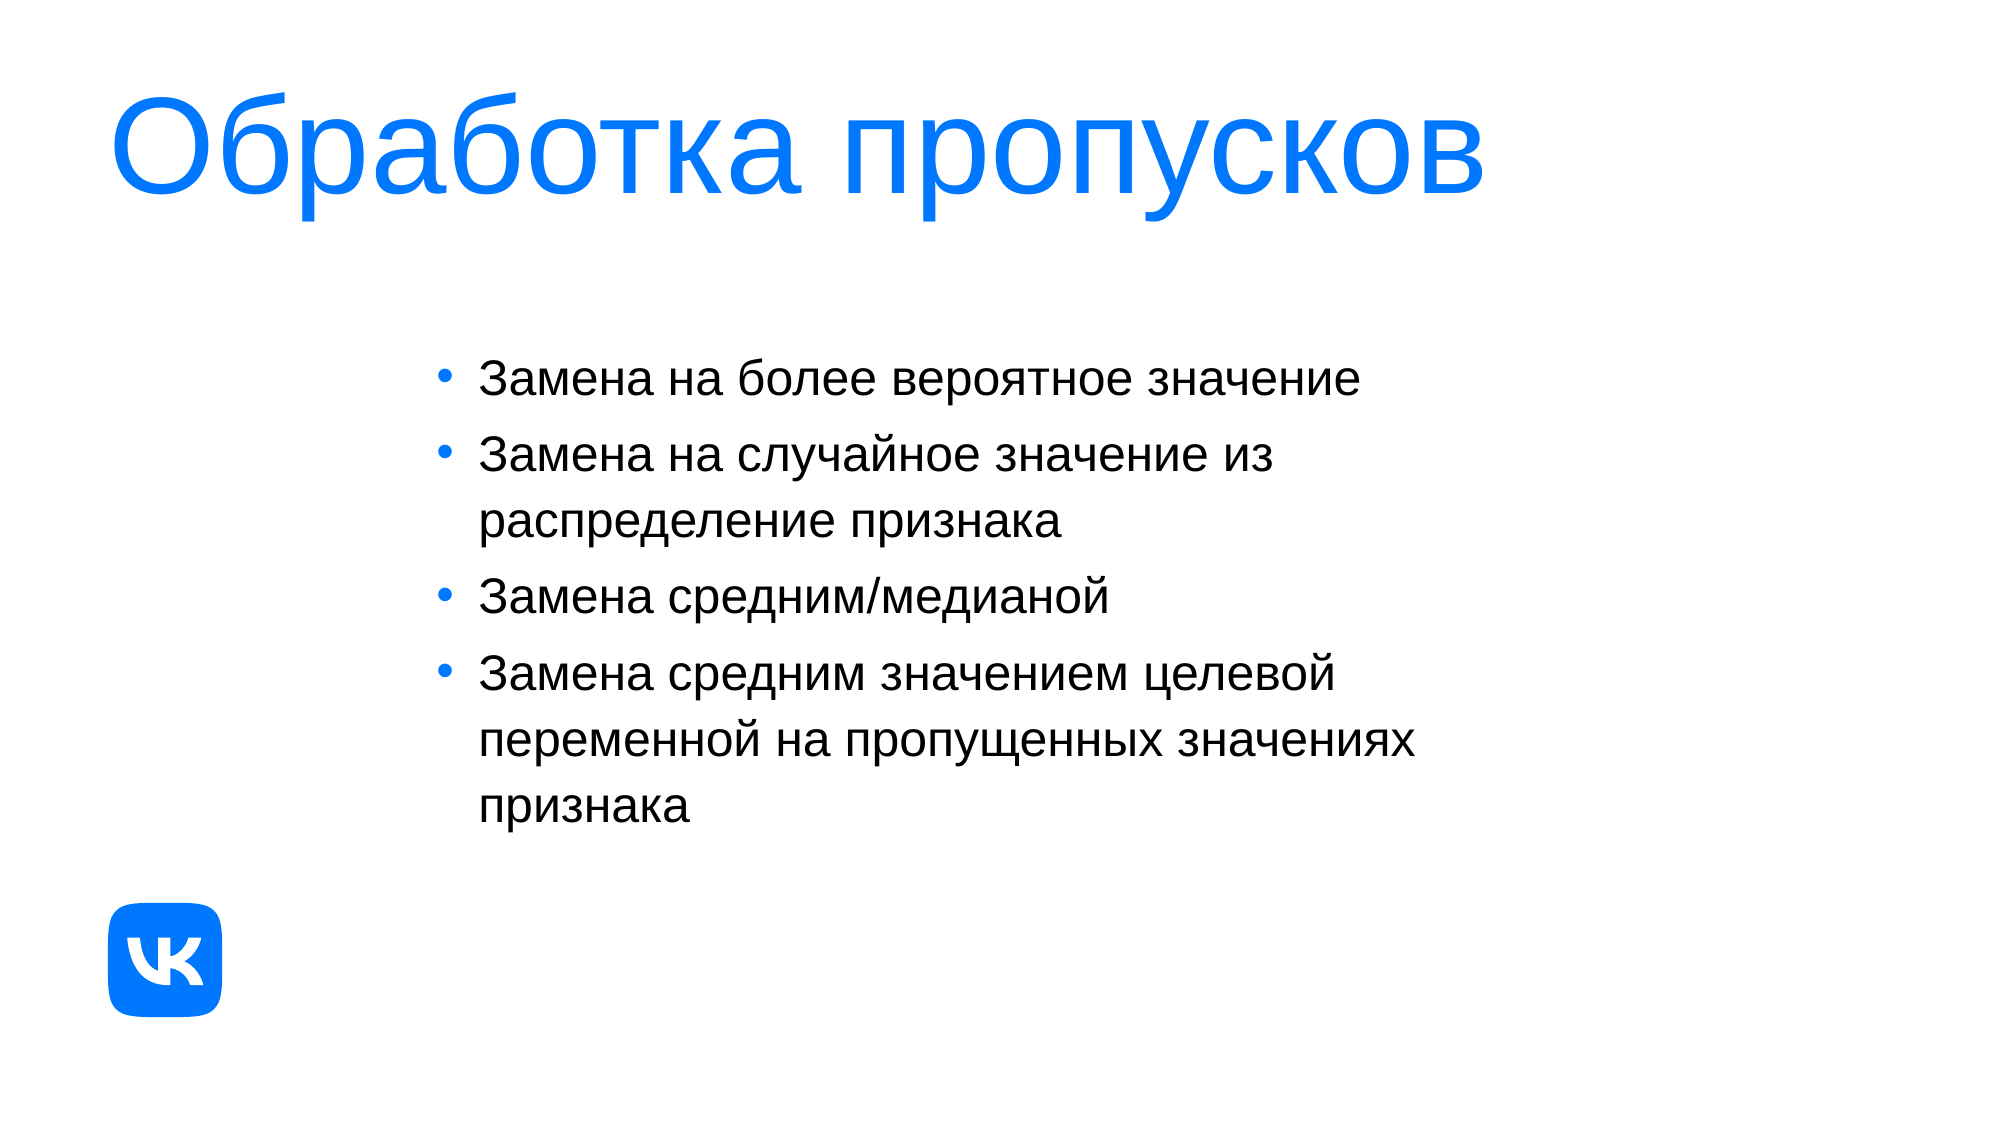

# Обработка пропусков
Замена на более вероятное значение
Замена на случайное значение из распределение признака
Замена средним/медианой
Замена средним значением целевой переменной на пропущенных значениях признака